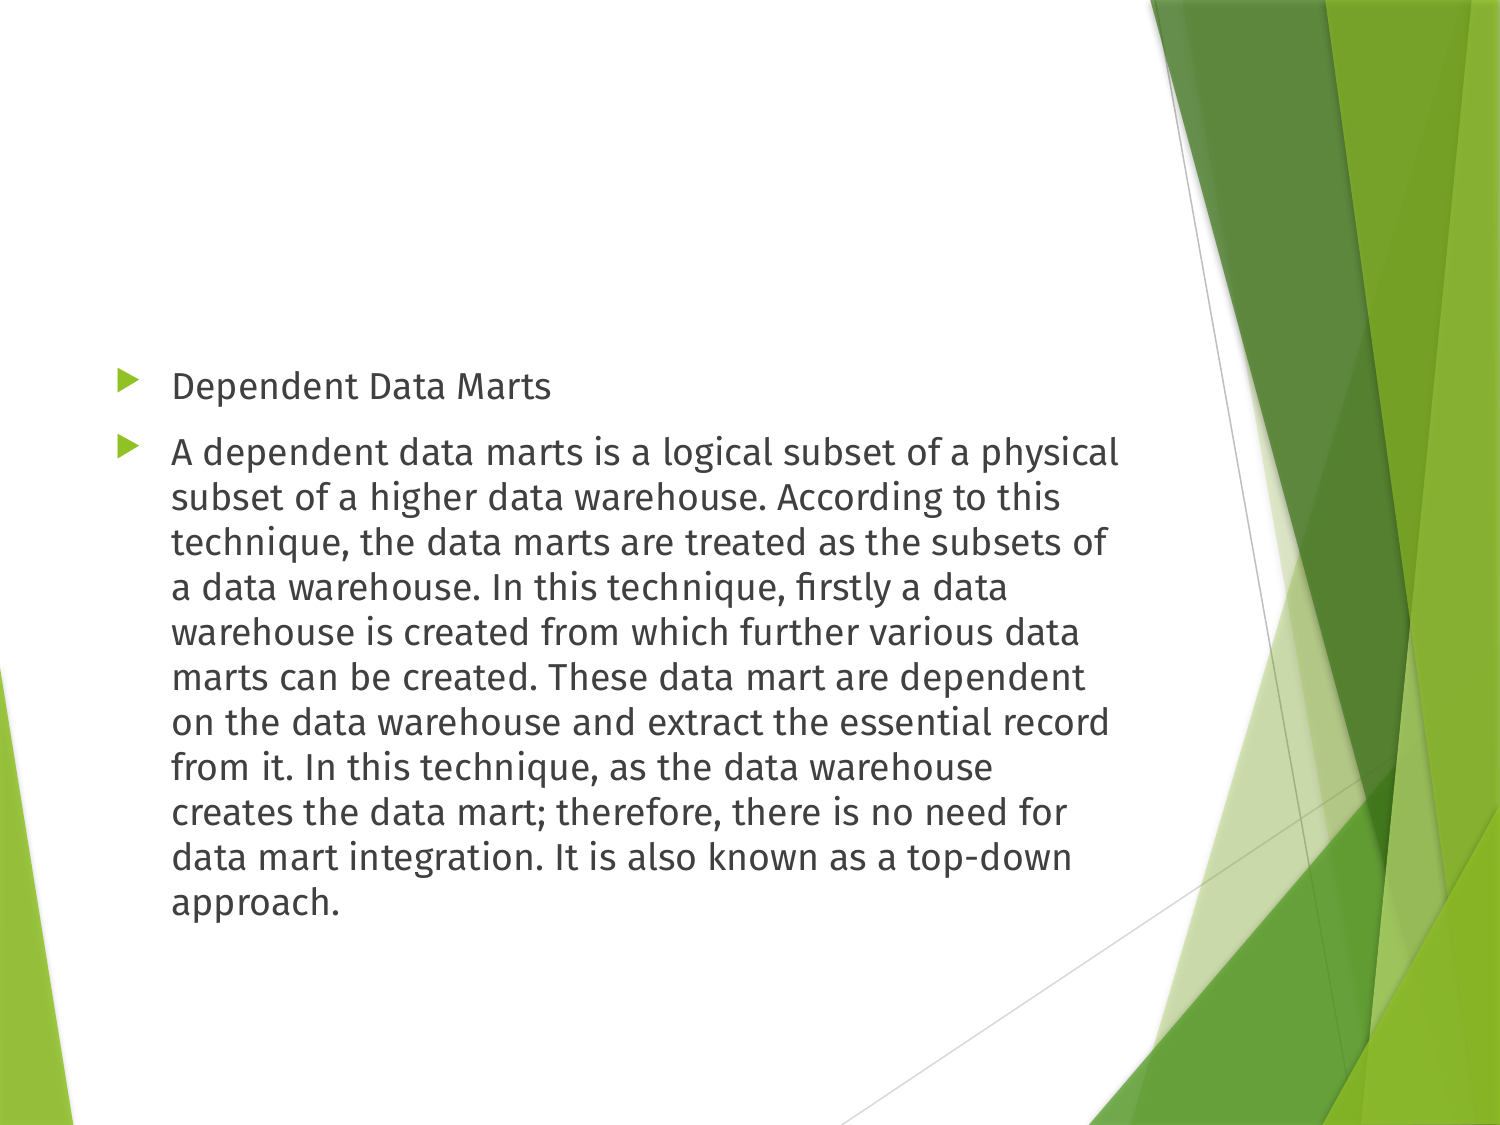

#
Dependent Data Marts
A dependent data marts is a logical subset of a physical subset of a higher data warehouse. According to this technique, the data marts are treated as the subsets of a data warehouse. In this technique, firstly a data warehouse is created from which further various data marts can be created. These data mart are dependent on the data warehouse and extract the essential record from it. In this technique, as the data warehouse creates the data mart; therefore, there is no need for data mart integration. It is also known as a top-down approach.